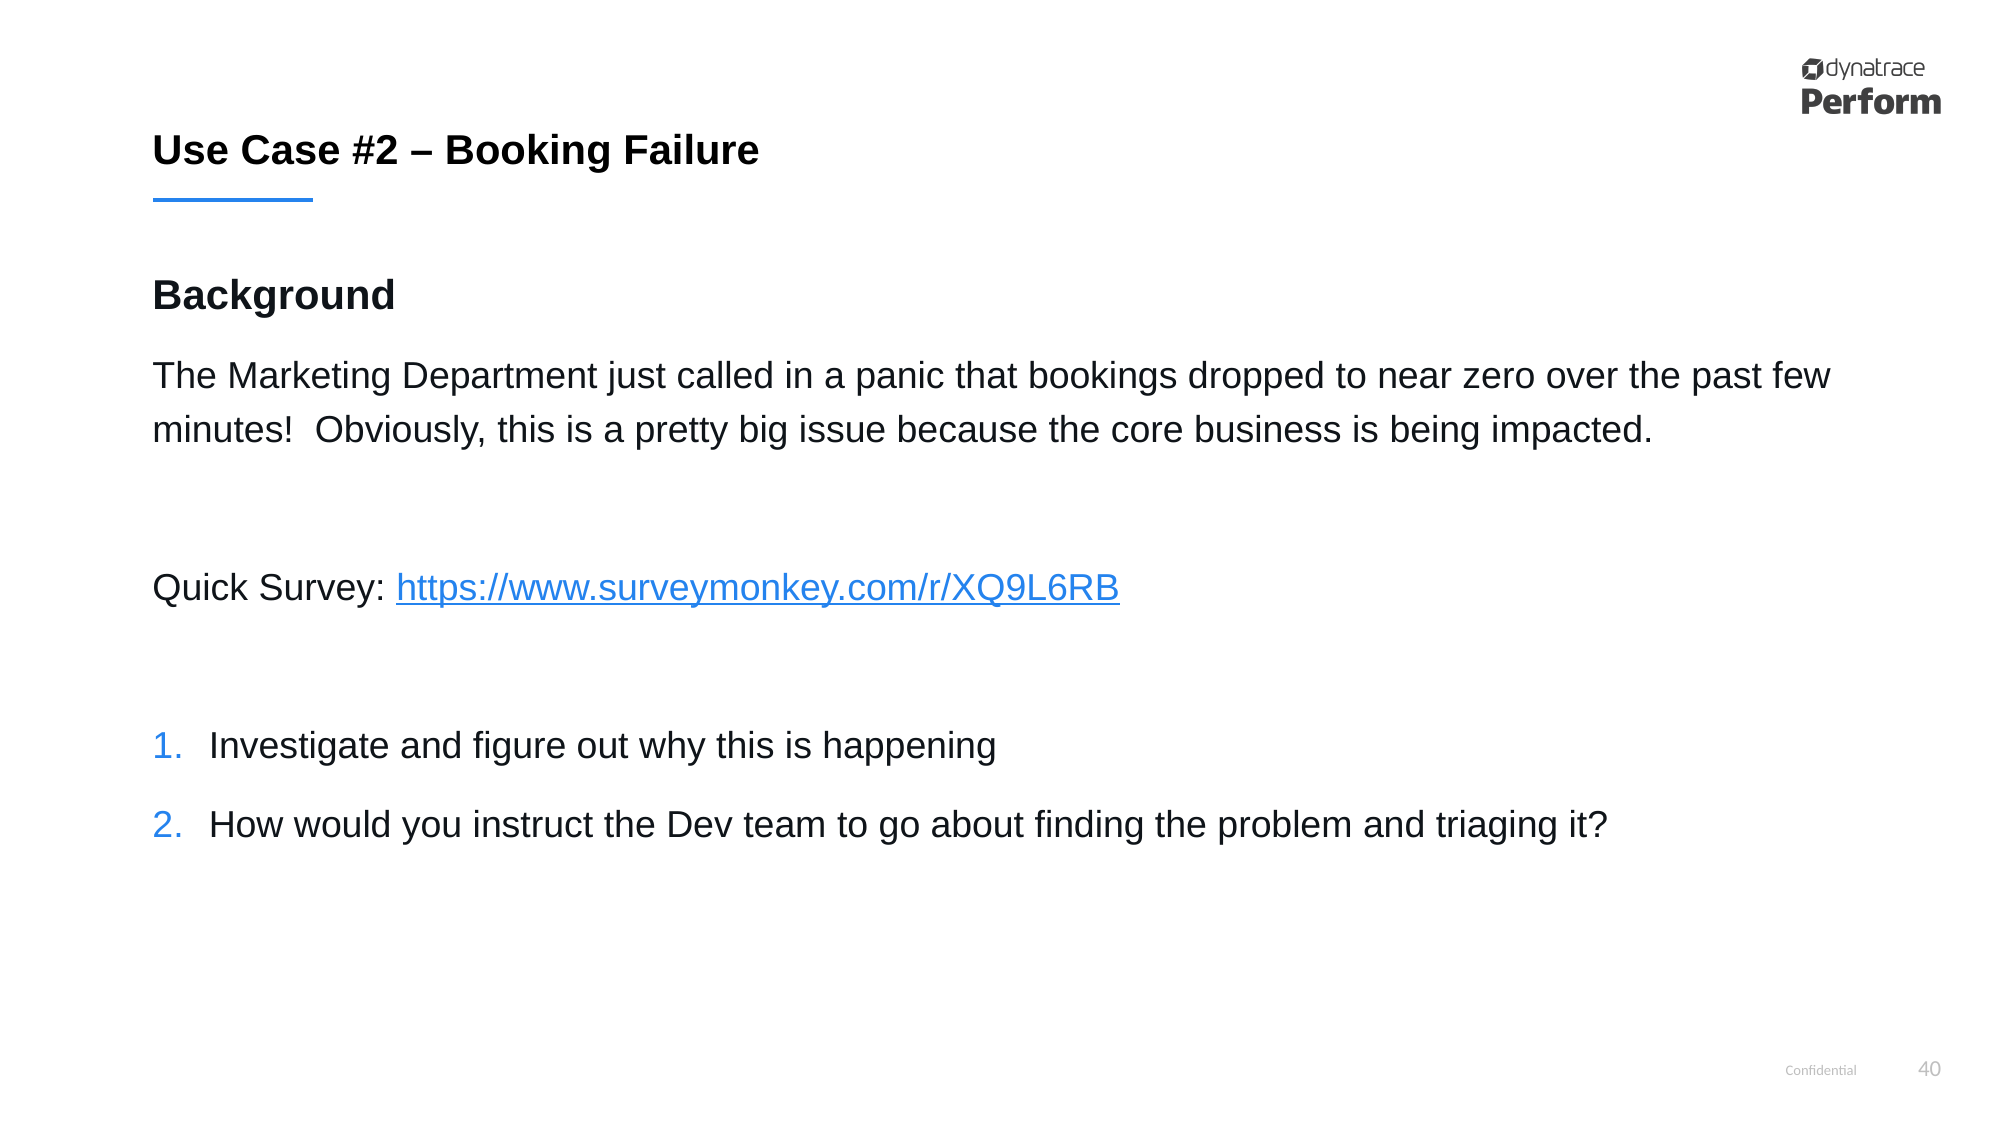

# Use Case #2 – Booking Failure
Background
The Marketing Department just called in a panic that bookings dropped to near zero over the past few minutes!  Obviously, this is a pretty big issue because the core business is being impacted.

Quick Survey: https://www.surveymonkey.com/r/XQ9L6RB

Investigate and figure out why this is happening
How would you instruct the Dev team to go about finding the problem and triaging it?